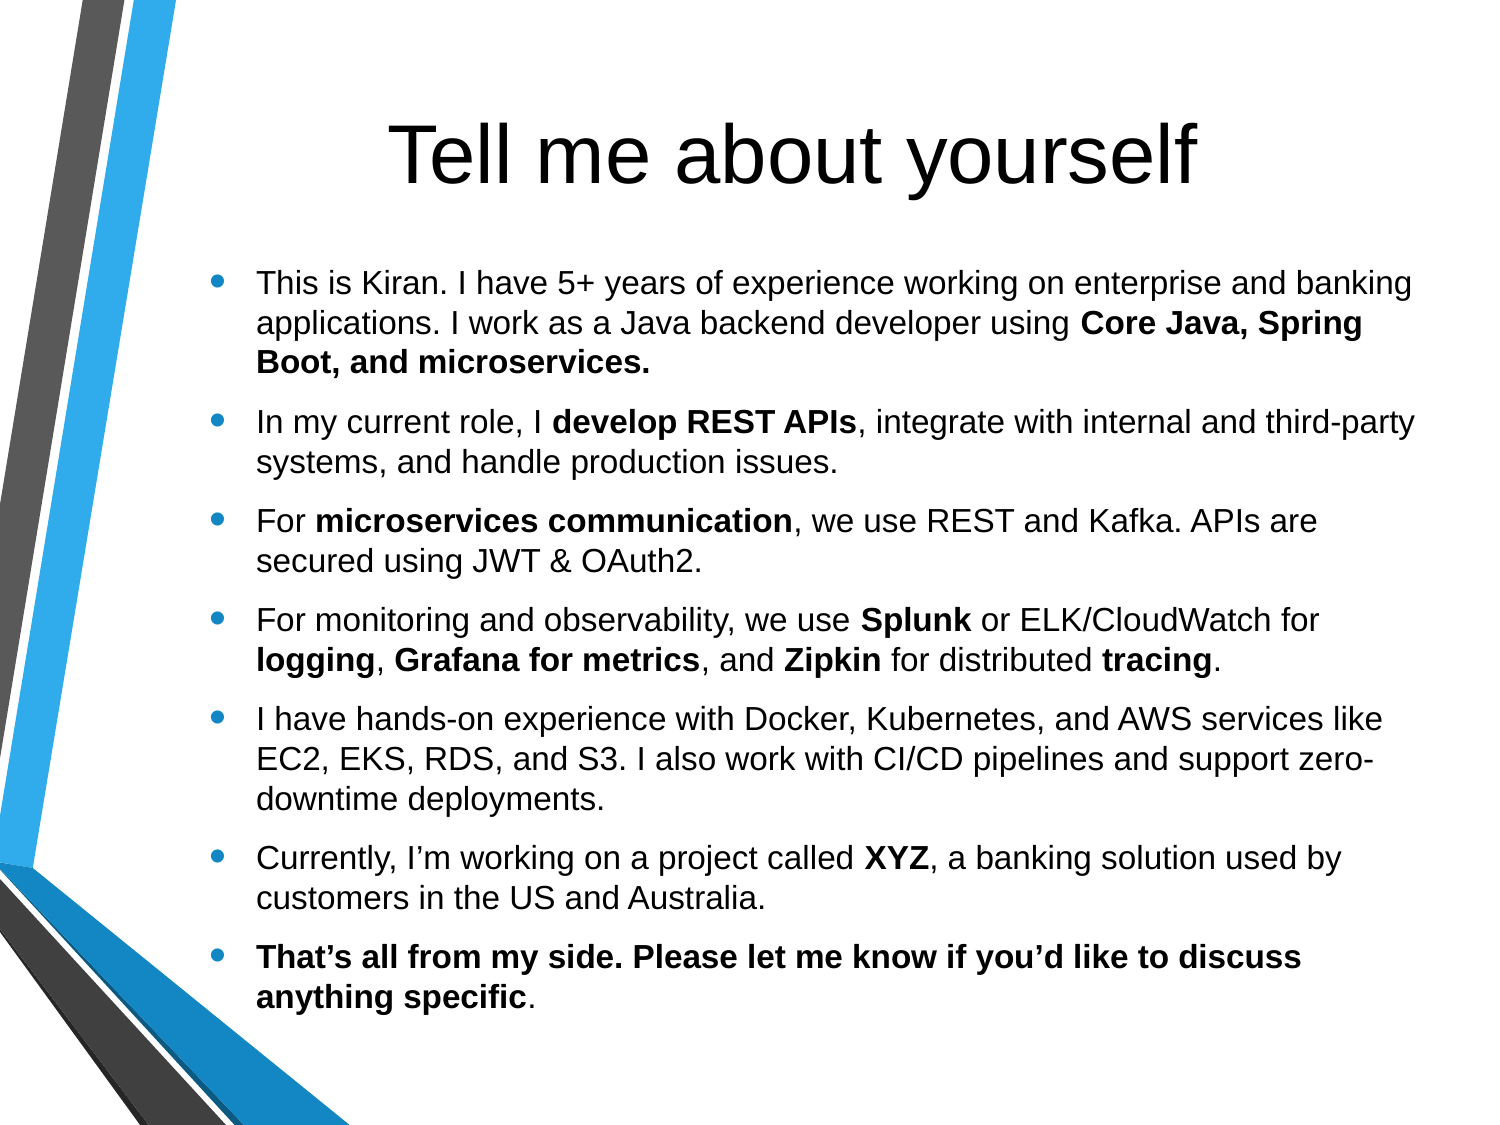

# Tell me about yourself
This is Kiran. I have 5+ years of experience working on enterprise and banking applications. I work as a Java backend developer using Core Java, Spring Boot, and microservices.
In my current role, I develop REST APIs, integrate with internal and third-party systems, and handle production issues.
For microservices communication, we use REST and Kafka. APIs are secured using JWT & OAuth2.
For monitoring and observability, we use Splunk or ELK/CloudWatch for logging, Grafana for metrics, and Zipkin for distributed tracing.
I have hands-on experience with Docker, Kubernetes, and AWS services like EC2, EKS, RDS, and S3. I also work with CI/CD pipelines and support zero-downtime deployments.
Currently, I’m working on a project called XYZ, a banking solution used by customers in the US and Australia.
That’s all from my side. Please let me know if you’d like to discuss anything specific.